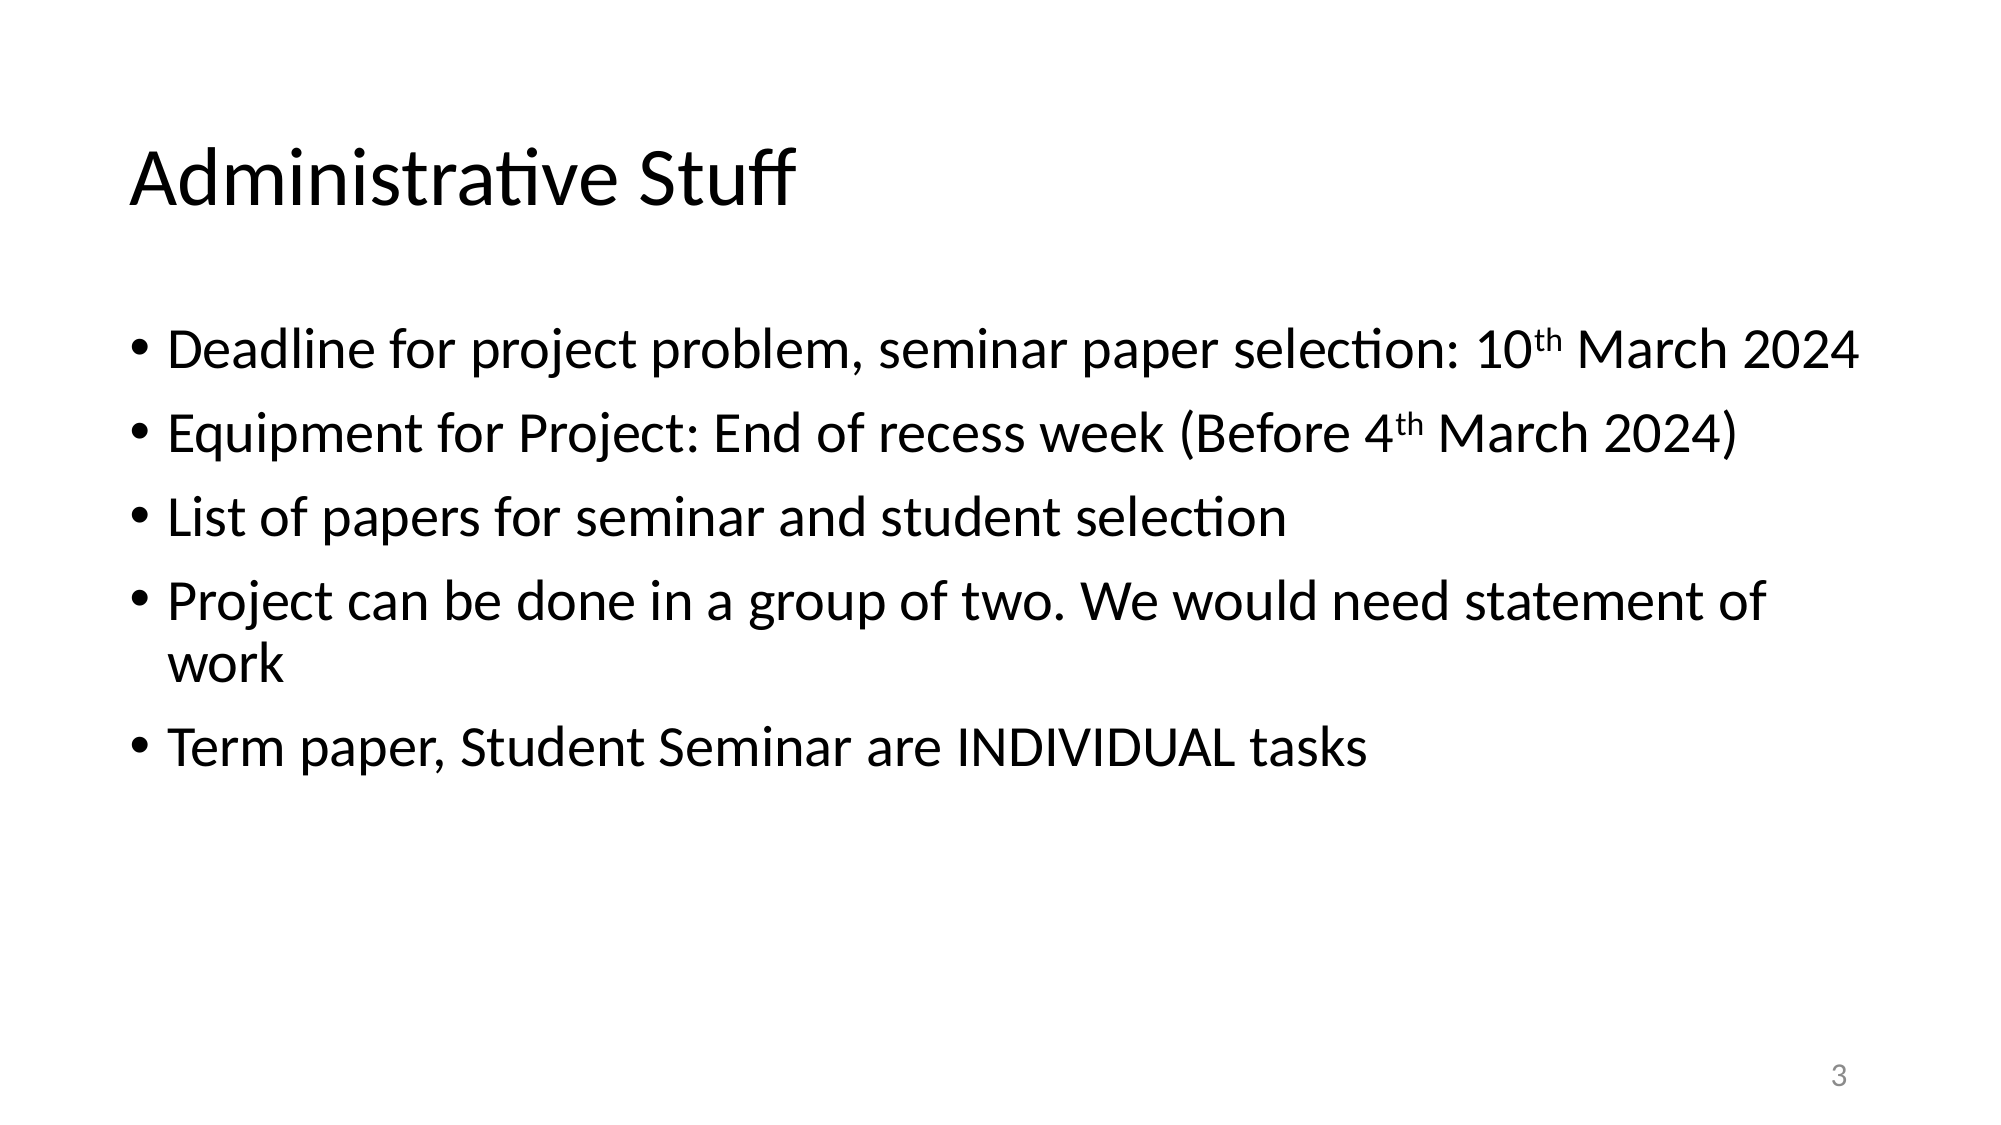

# Administrative Stuff
Deadline for project problem, seminar paper selection: 10th March 2024
Equipment for Project: End of recess week (Before 4th March 2024)
List of papers for seminar and student selection
Project can be done in a group of two. We would need statement of work
Term paper, Student Seminar are INDIVIDUAL tasks

3